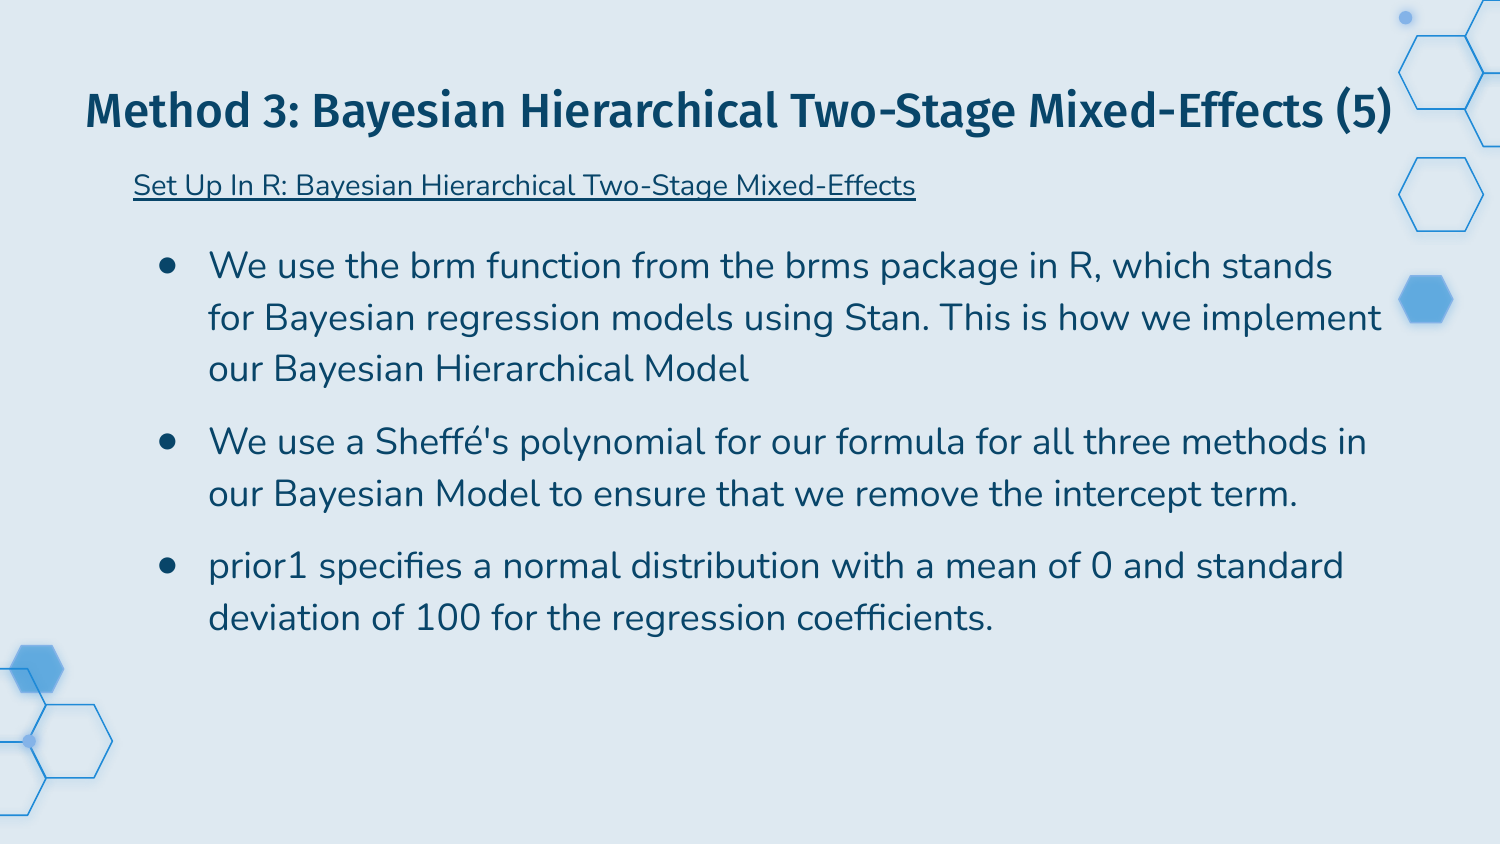

# Method 3: Bayesian Hierarchical Two-Stage Mixed-Effects (5)
Set Up In R: Bayesian Hierarchical Two-Stage Mixed-Effects
We use the brm function from the brms package in R, which stands for Bayesian regression models using Stan. This is how we implement our Bayesian Hierarchical Model
We use a Sheffé's polynomial for our formula for all three methods in our Bayesian Model to ensure that we remove the intercept term.
prior1 specifies a normal distribution with a mean of 0 and standard deviation of 100 for the regression coefficients.